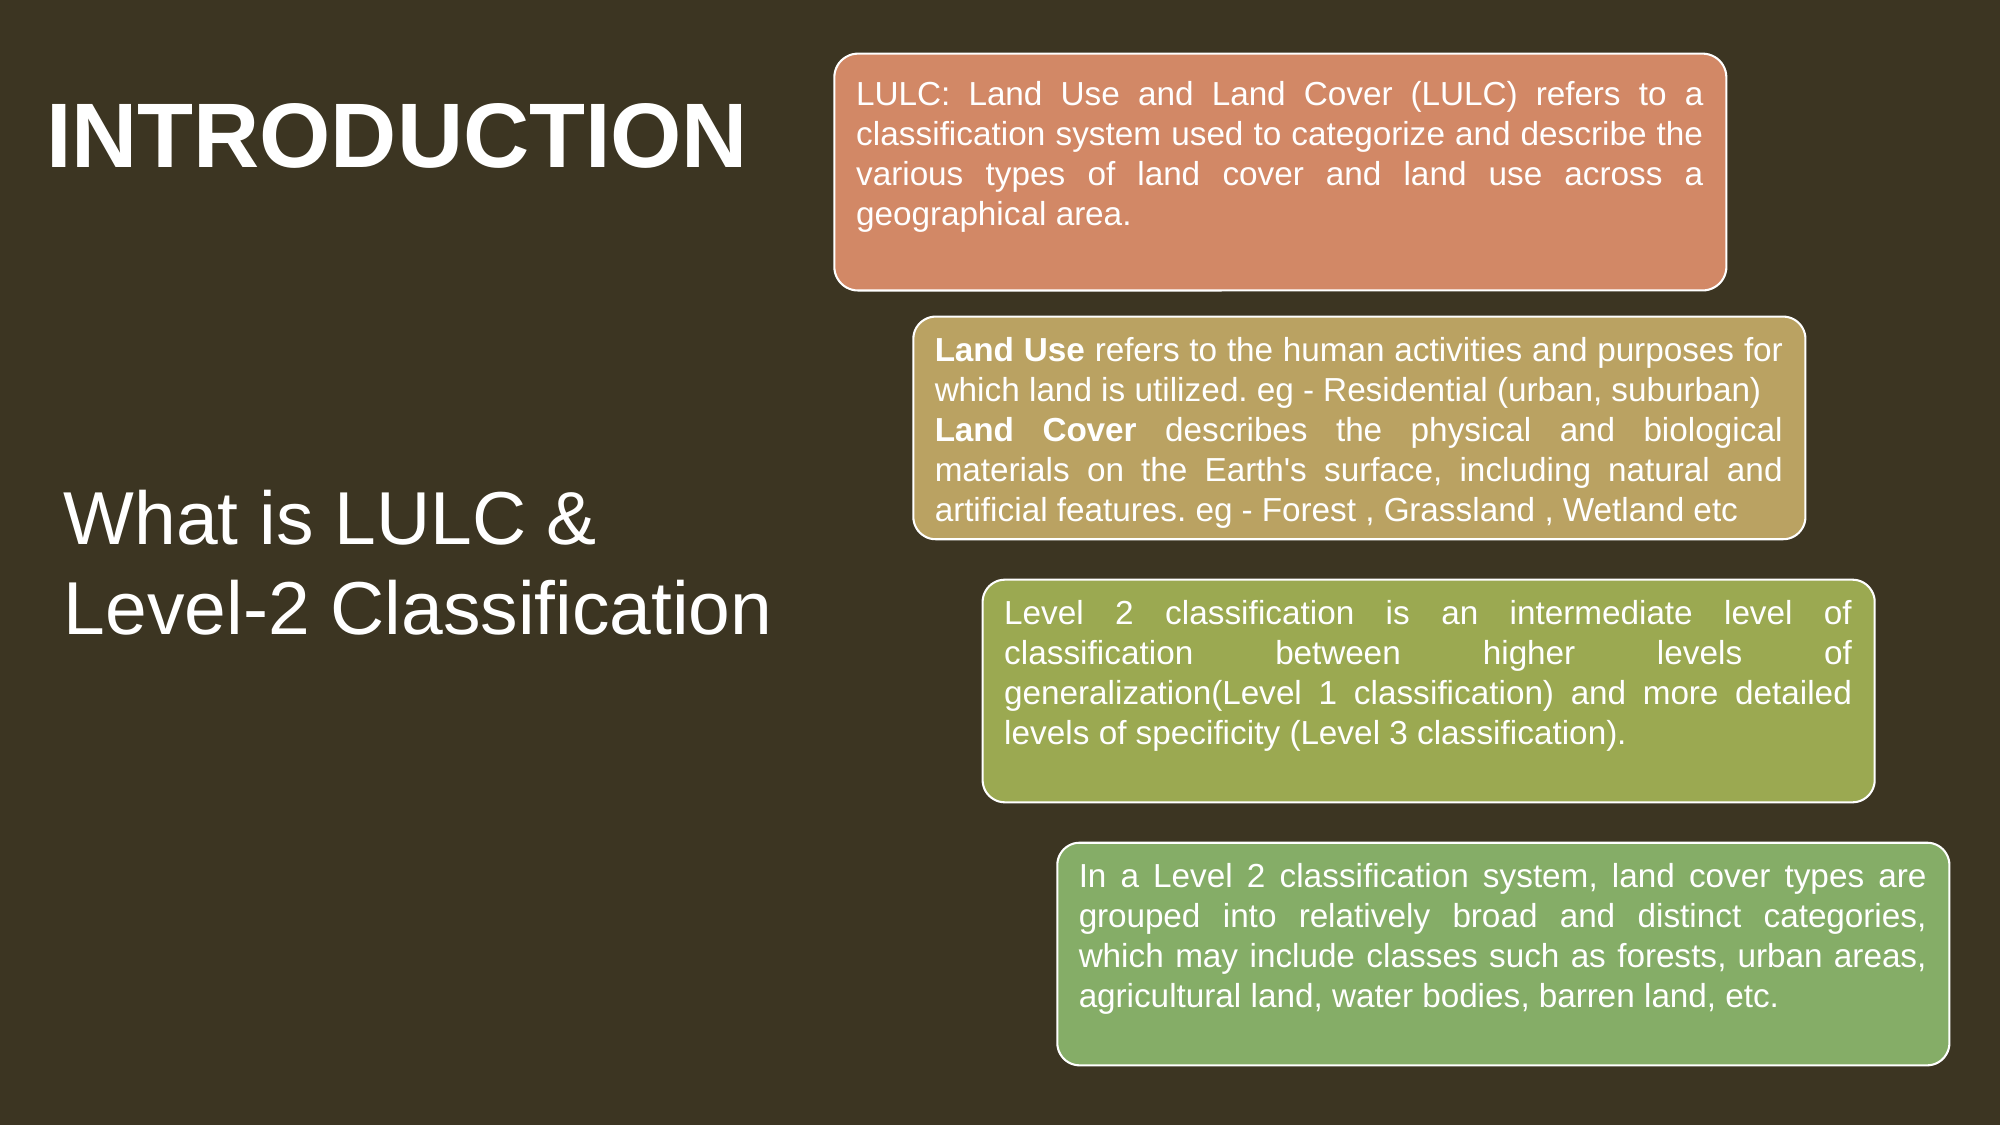

INTRODUCTION
LULC: Land Use and Land Cover (LULC) refers to a classification system used to categorize and describe the various types of land cover and land use across a geographical area.

Land Use refers to the human activities and purposes for which land is utilized. eg - Residential (urban, suburban)
Land Cover describes the physical and biological materials on the Earth's surface, including natural and artificial features. eg - Forest , Grassland , Wetland etc
Level 2 classification is an intermediate level of classification between higher levels of generalization(Level 1 classification) and more detailed levels of specificity (Level 3 classification).

In a Level 2 classification system, land cover types are grouped into relatively broad and distinct categories, which may include classes such as forests, urban areas, agricultural land, water bodies, barren land, etc.

# What is LULC &
Level-2 Classification